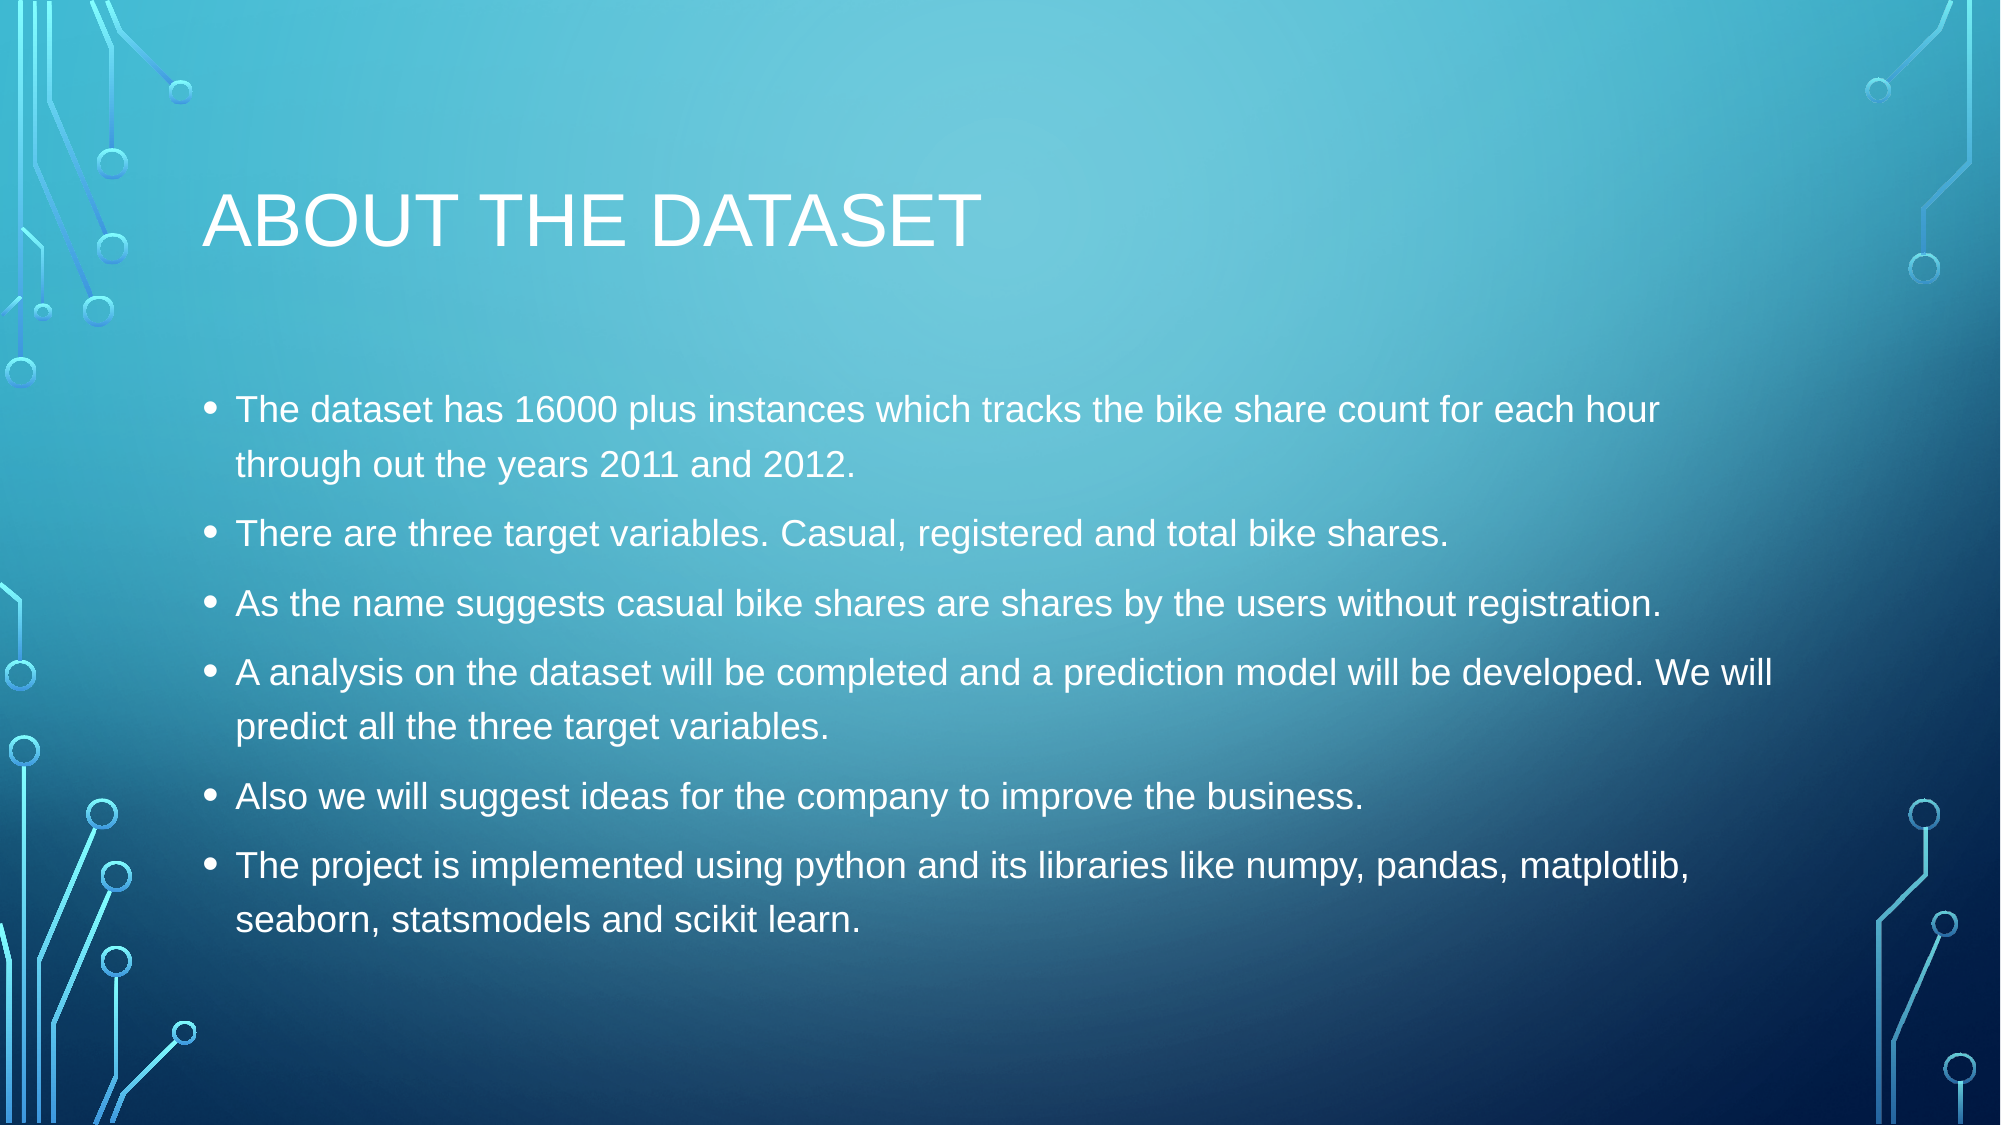

# About the Dataset
The dataset has 16000 plus instances which tracks the bike share count for each hour through out the years 2011 and 2012.
There are three target variables. Casual, registered and total bike shares.
As the name suggests casual bike shares are shares by the users without registration.
A analysis on the dataset will be completed and a prediction model will be developed. We will predict all the three target variables.
Also we will suggest ideas for the company to improve the business.
The project is implemented using python and its libraries like numpy, pandas, matplotlib, seaborn, statsmodels and scikit learn.